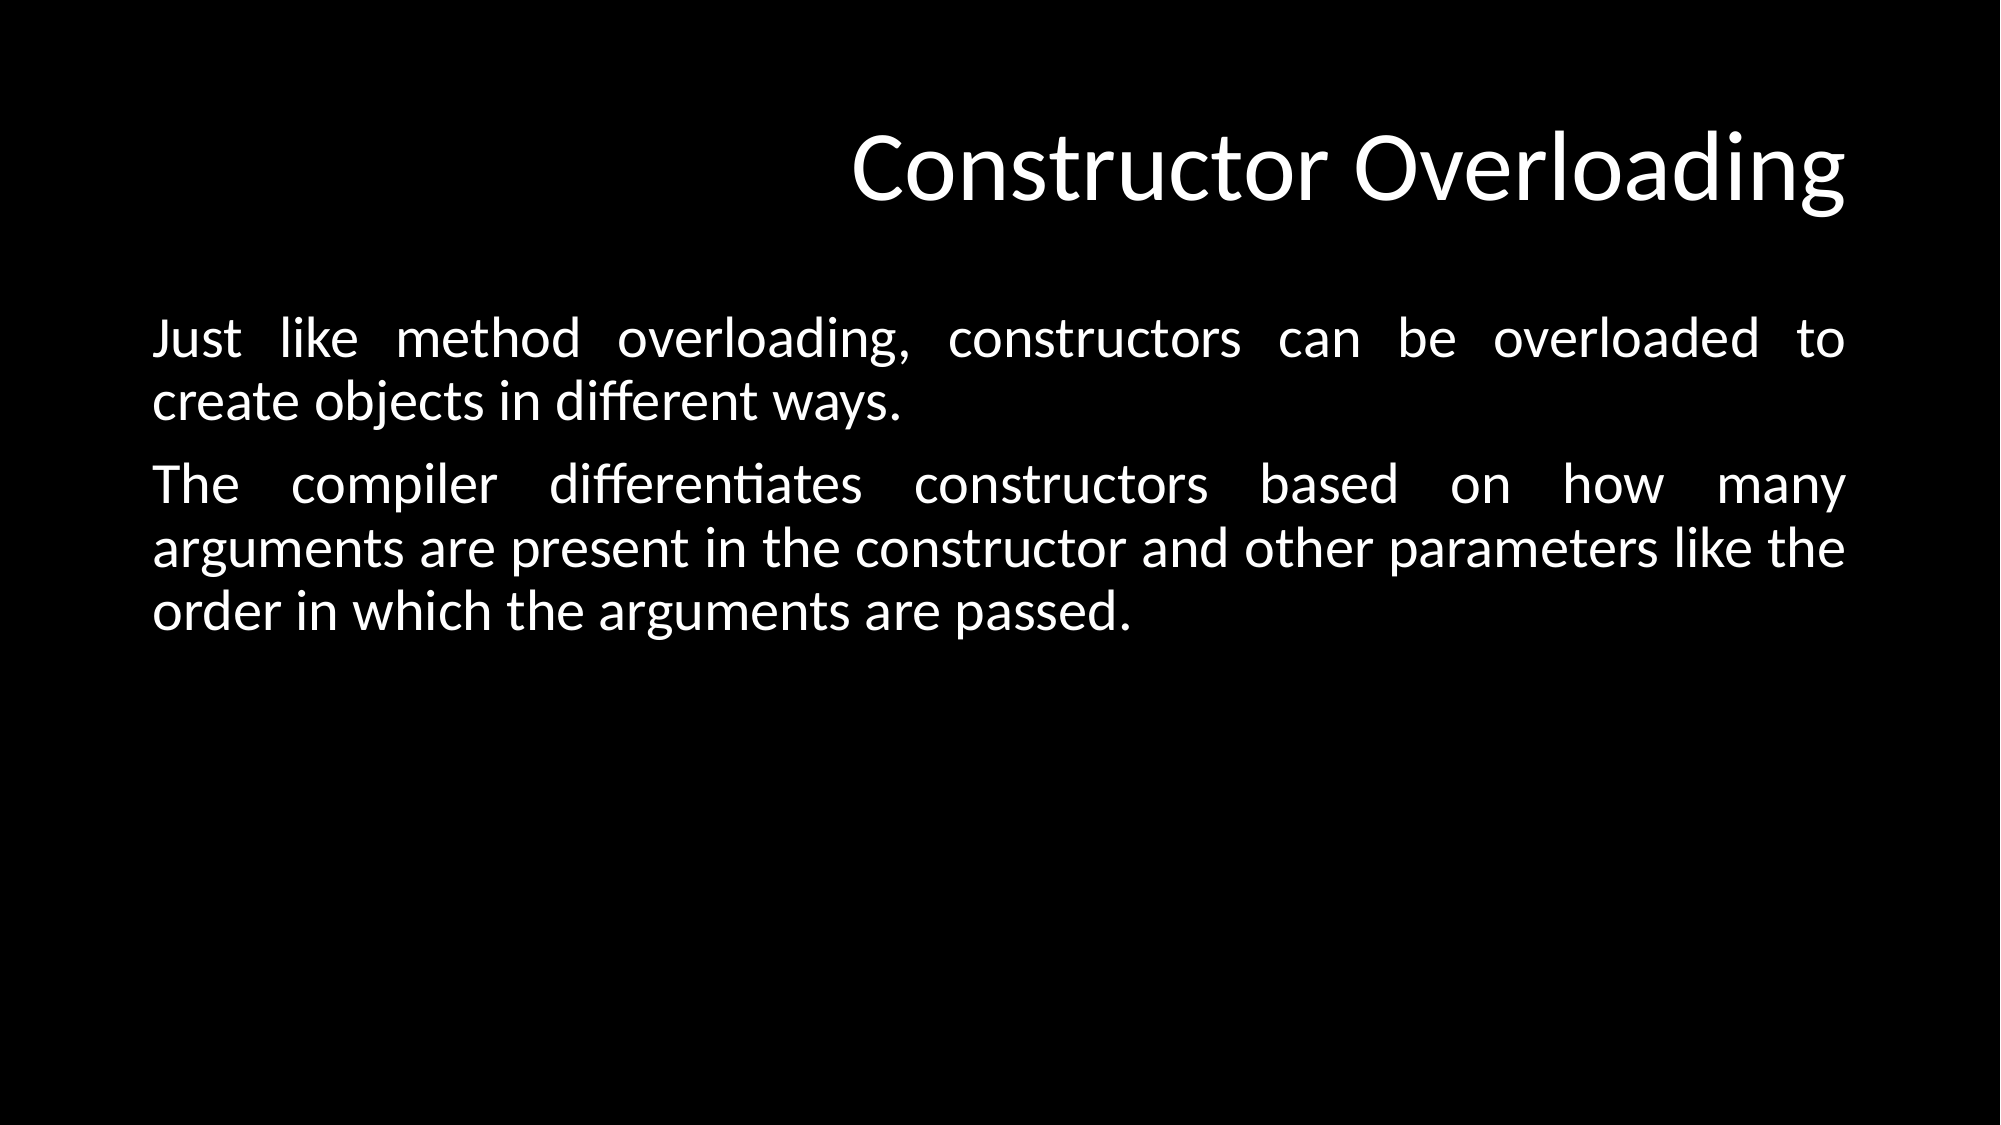

# Constructor Overloading
Just like method overloading, constructors can be overloaded to create objects in different ways.
The compiler differentiates constructors based on how many arguments are present in the constructor and other parameters like the order in which the arguments are passed.